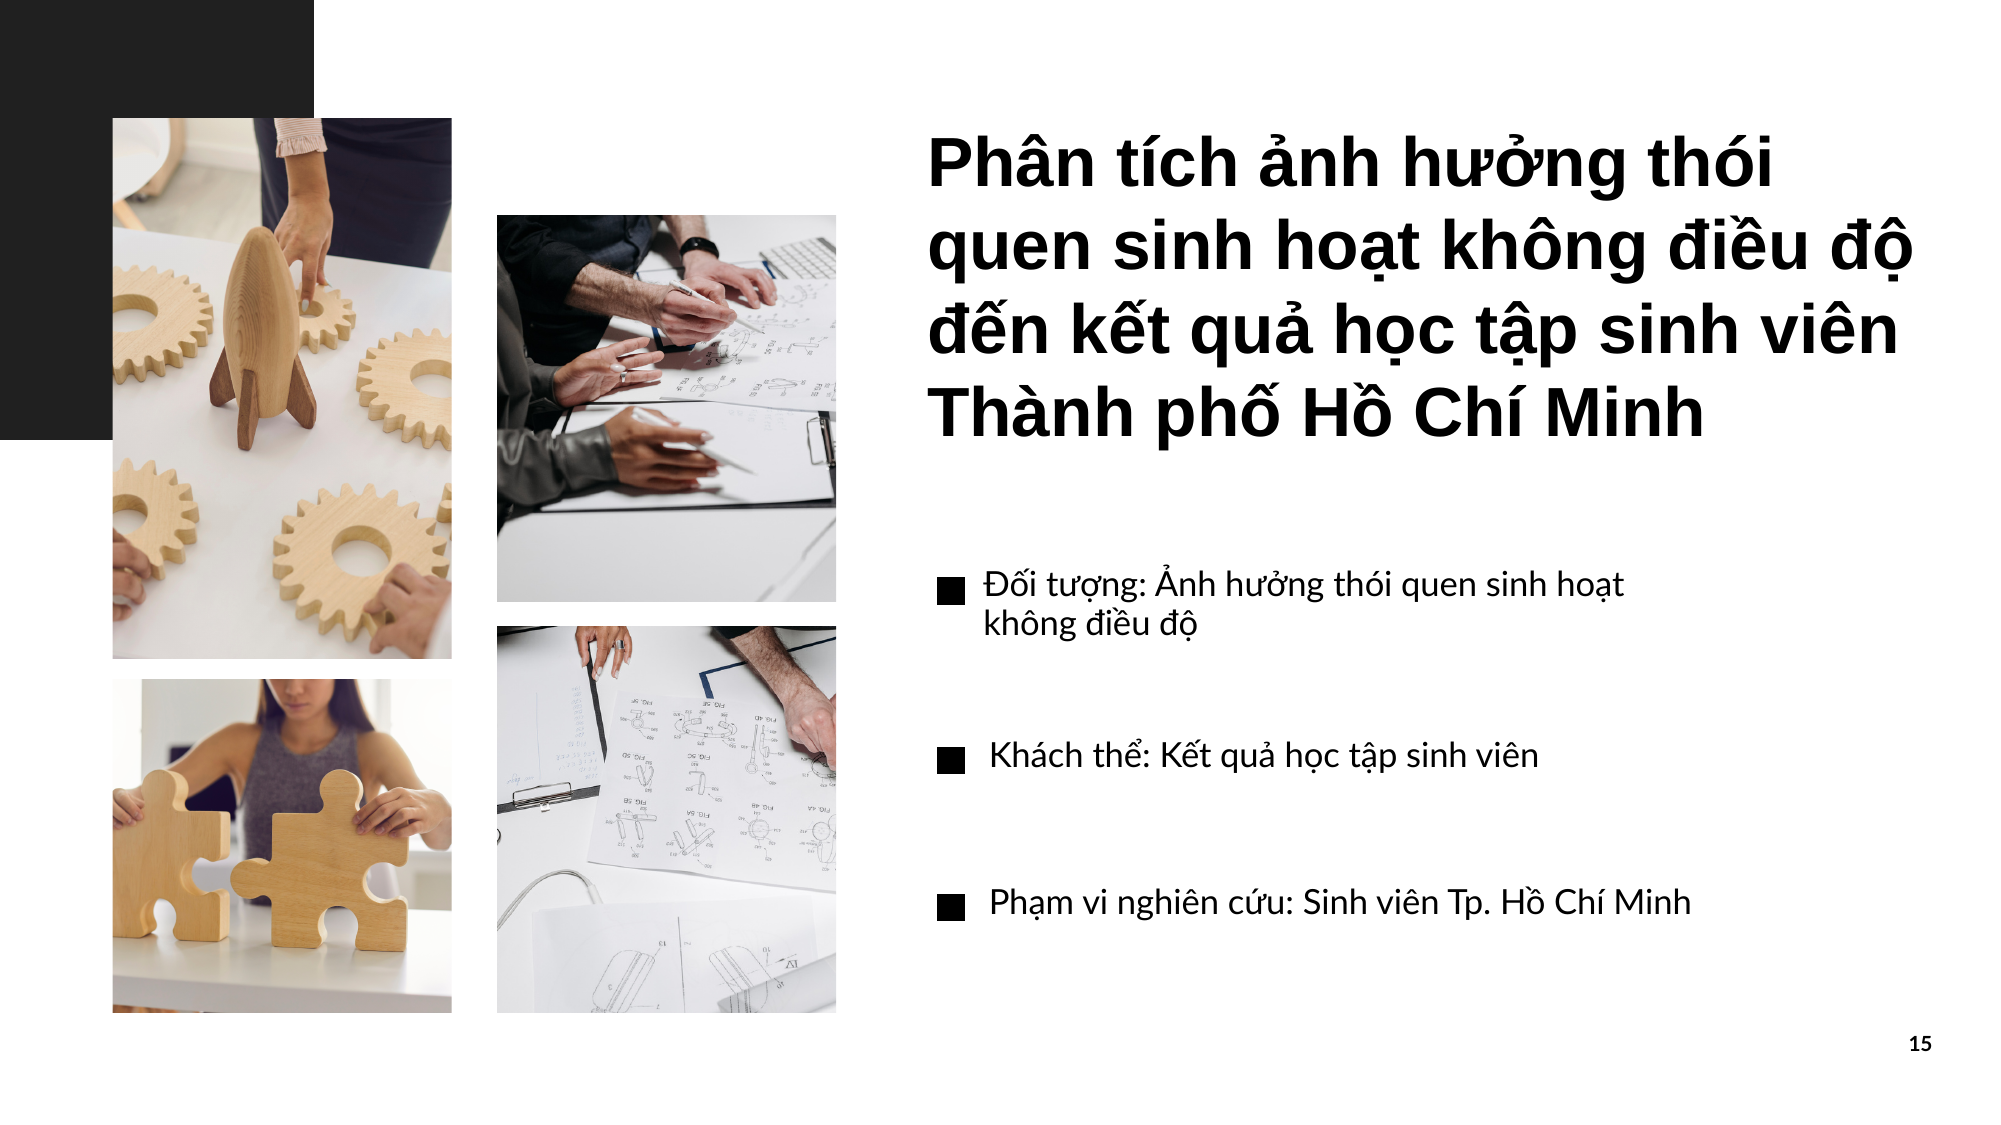

Phân tích ảnh hưởng thói quen sinh hoạt không điều độ đến kết quả học tập sinh viên Thành phố Hồ Chí Minh

Đối tượng: Ảnh hưởng thói quen sinh hoạt không điều độ

Khách thể: Kết quả học tập sinh viên

Phạm vi nghiên cứu: Sinh viên Tp. Hồ Chí Minh

15